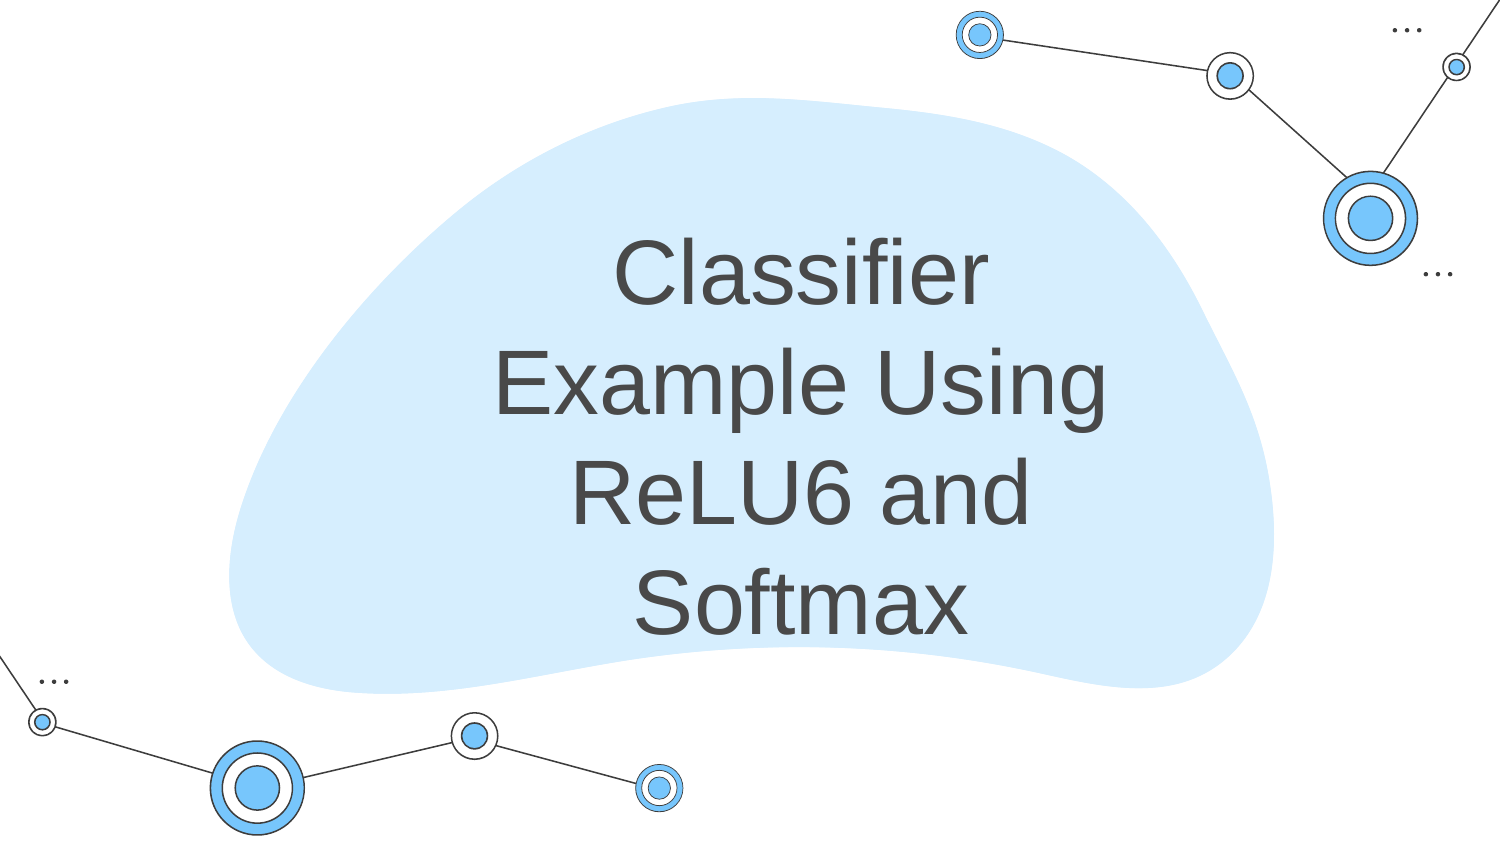

# Classifier Example Using ReLU6 and Softmax